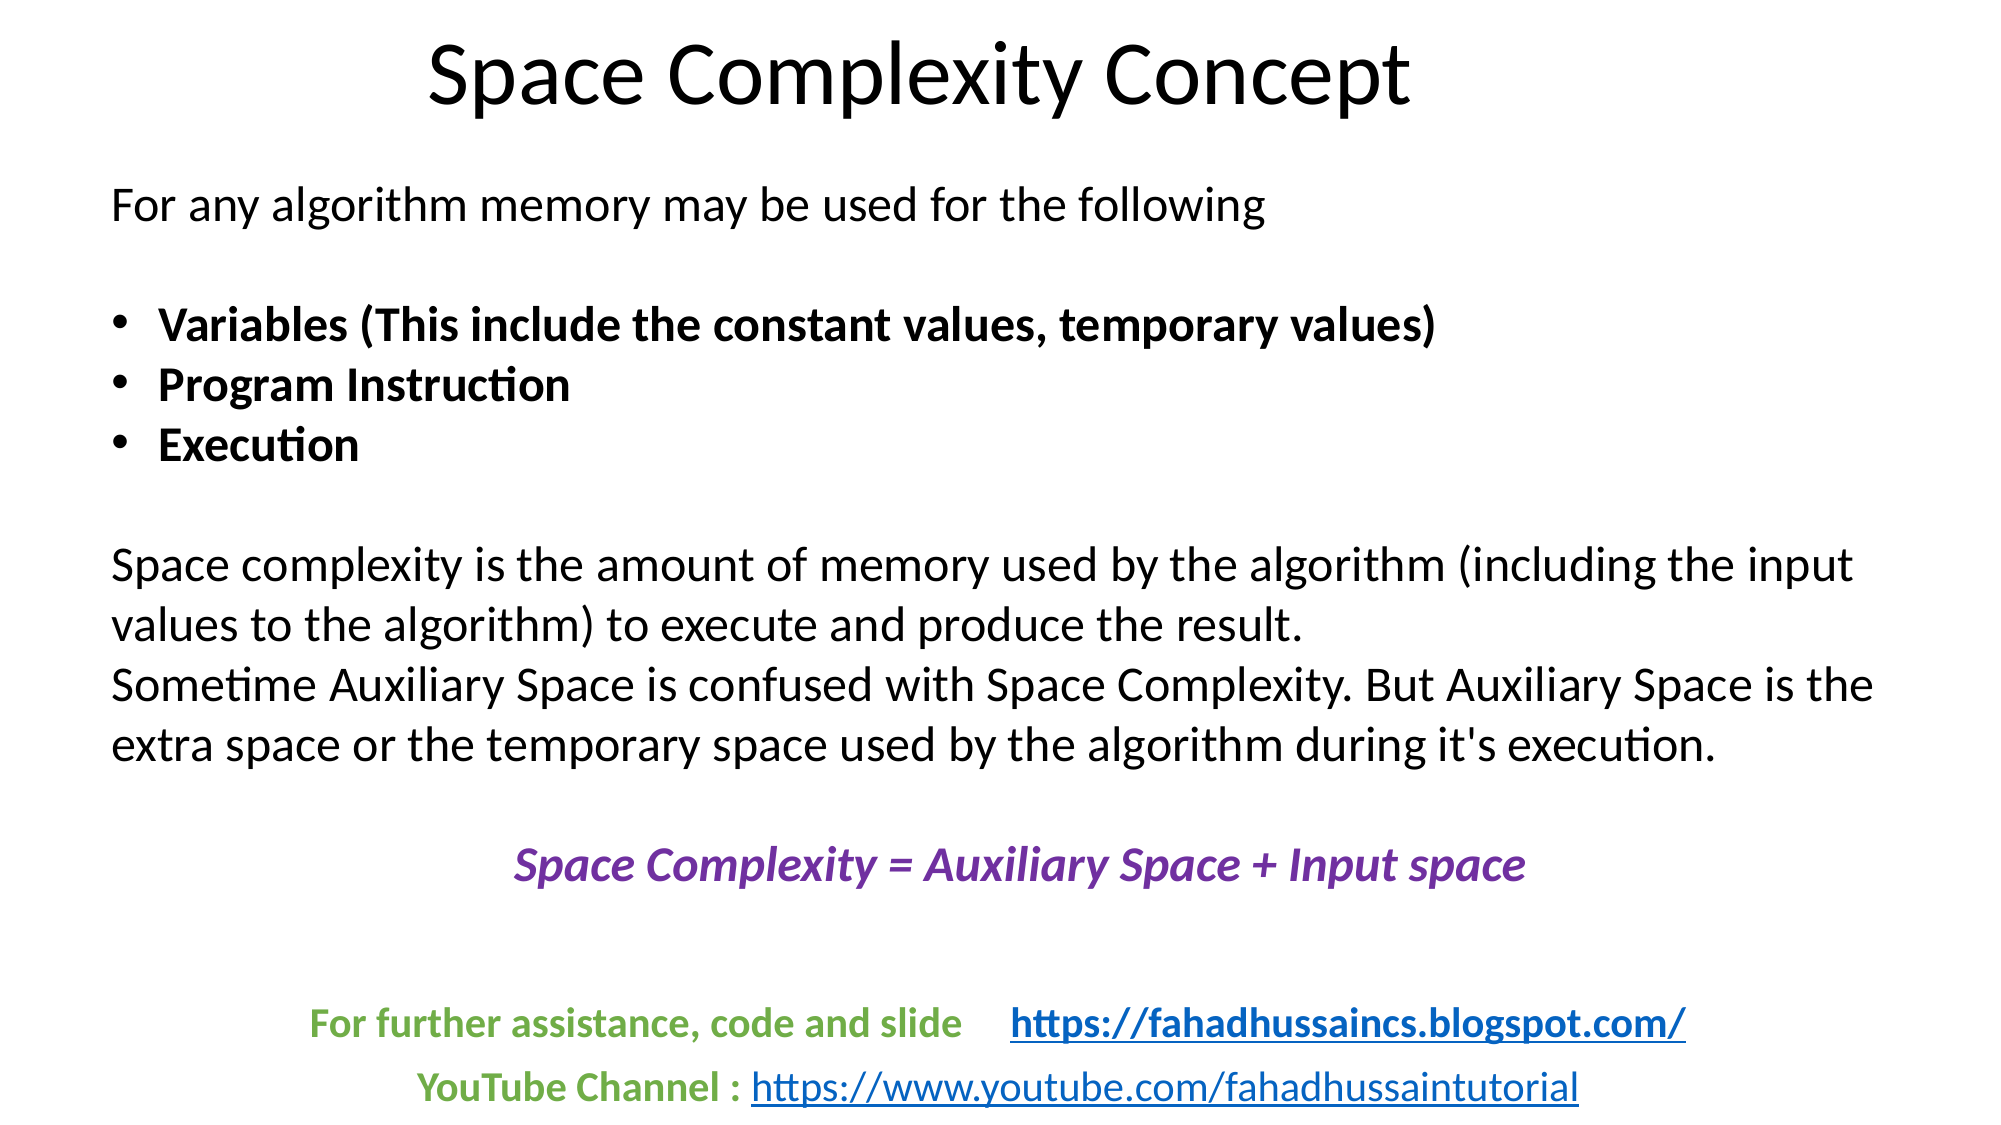

# Space Complexity Concept

For any algorithm memory may be used for the following

Variables (This include the constant values, temporary values)
Program Instruction
Execution

Space complexity is the amount of memory used by the algorithm (including the input values to the algorithm) to execute and produce the result.
Sometime Auxiliary Space is confused with Space Complexity. But Auxiliary Space is the extra space or the temporary space used by the algorithm during it's execution.

Space Complexity = Auxiliary Space + Input space
For further assistance, code and slide     https://fahadhussaincs.blogspot.com/
YouTube Channel : https://www.youtube.com/fahadhussaintutorial